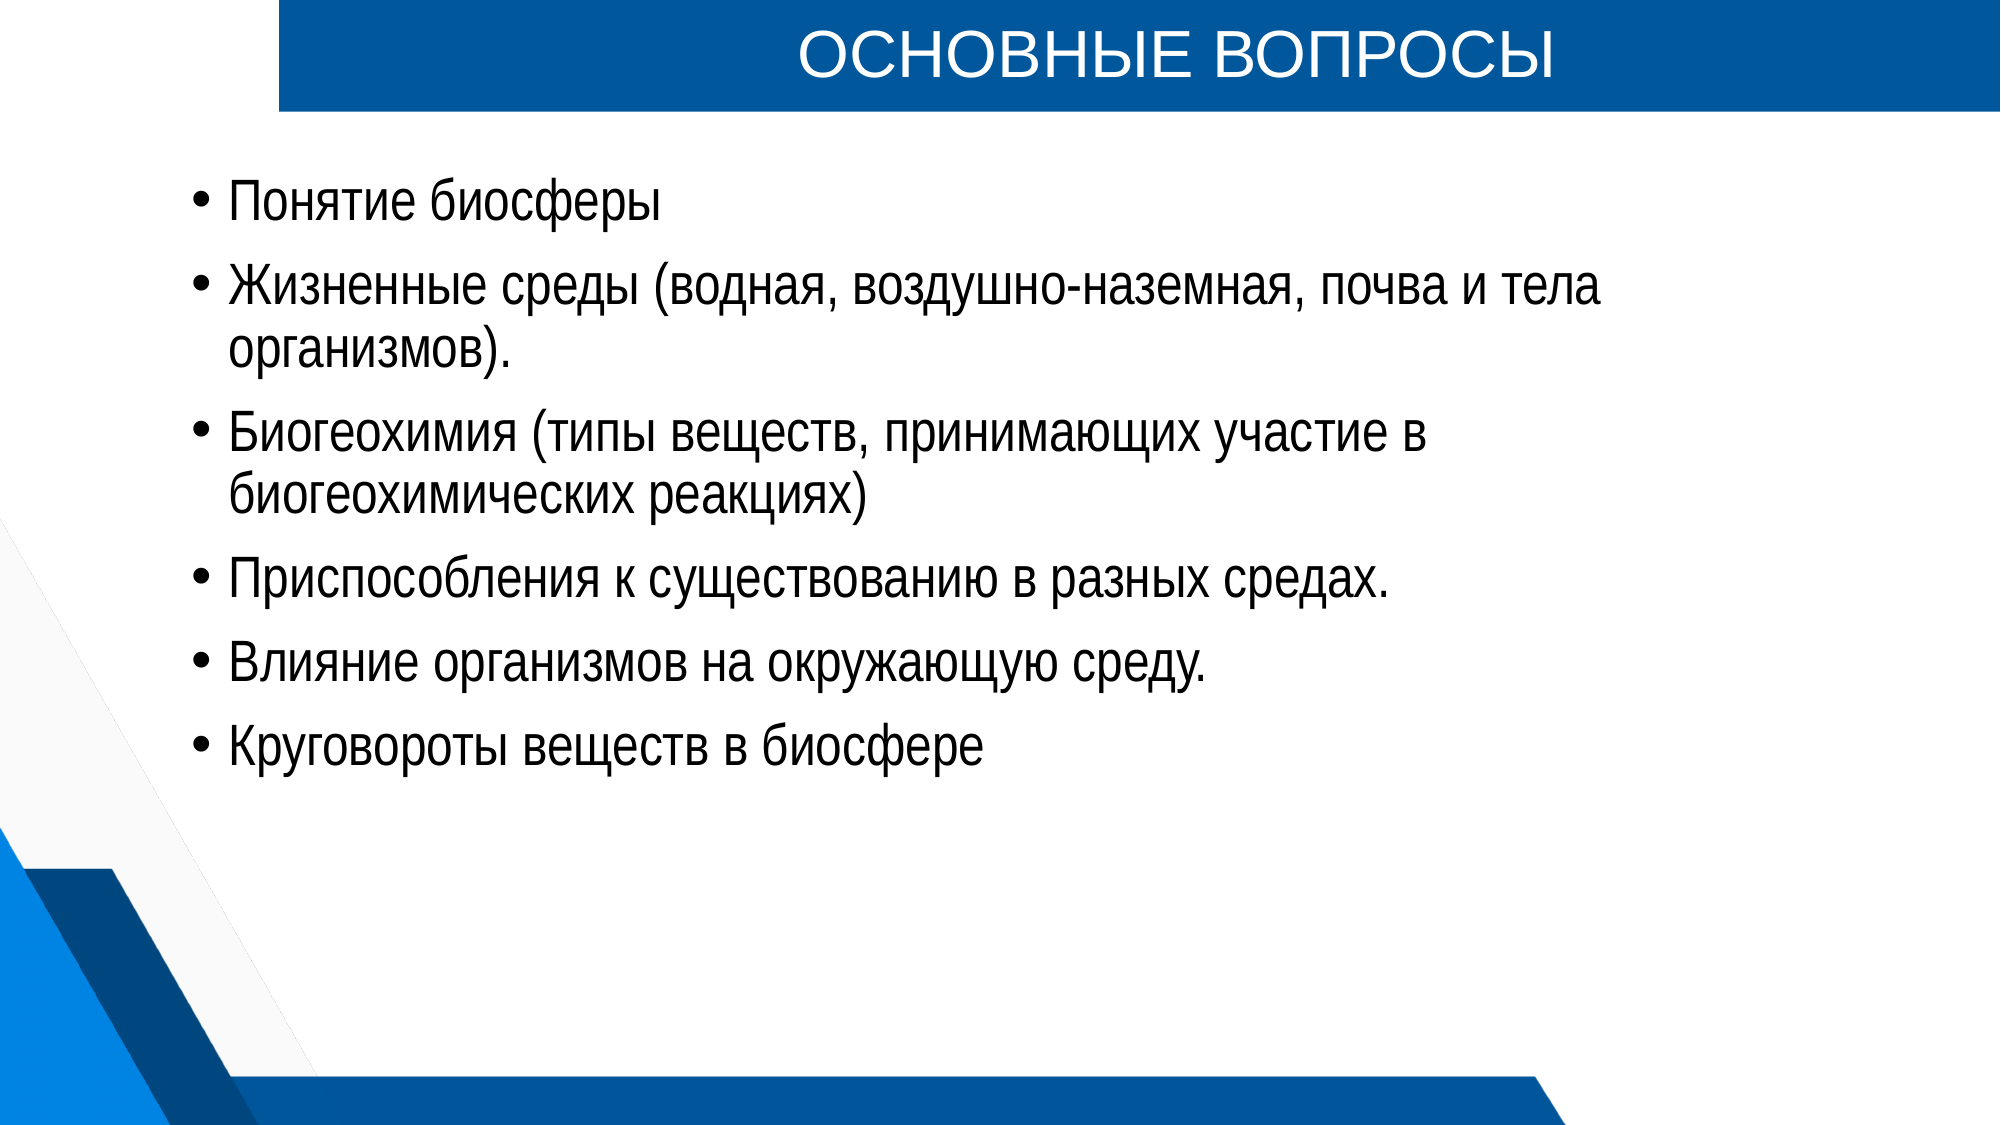

# ОСНОВНЫЕ ВОПРОСЫ
Понятие биосферы
Жизненные среды (водная, воздушно-наземная, почва и тела организмов).
Биогеохимия (типы веществ, принимающих участие в биогеохимических реакциях)
Приспособления к существованию в разных средах.
Влияние организмов на окружающую среду.
Круговороты веществ в биосфере